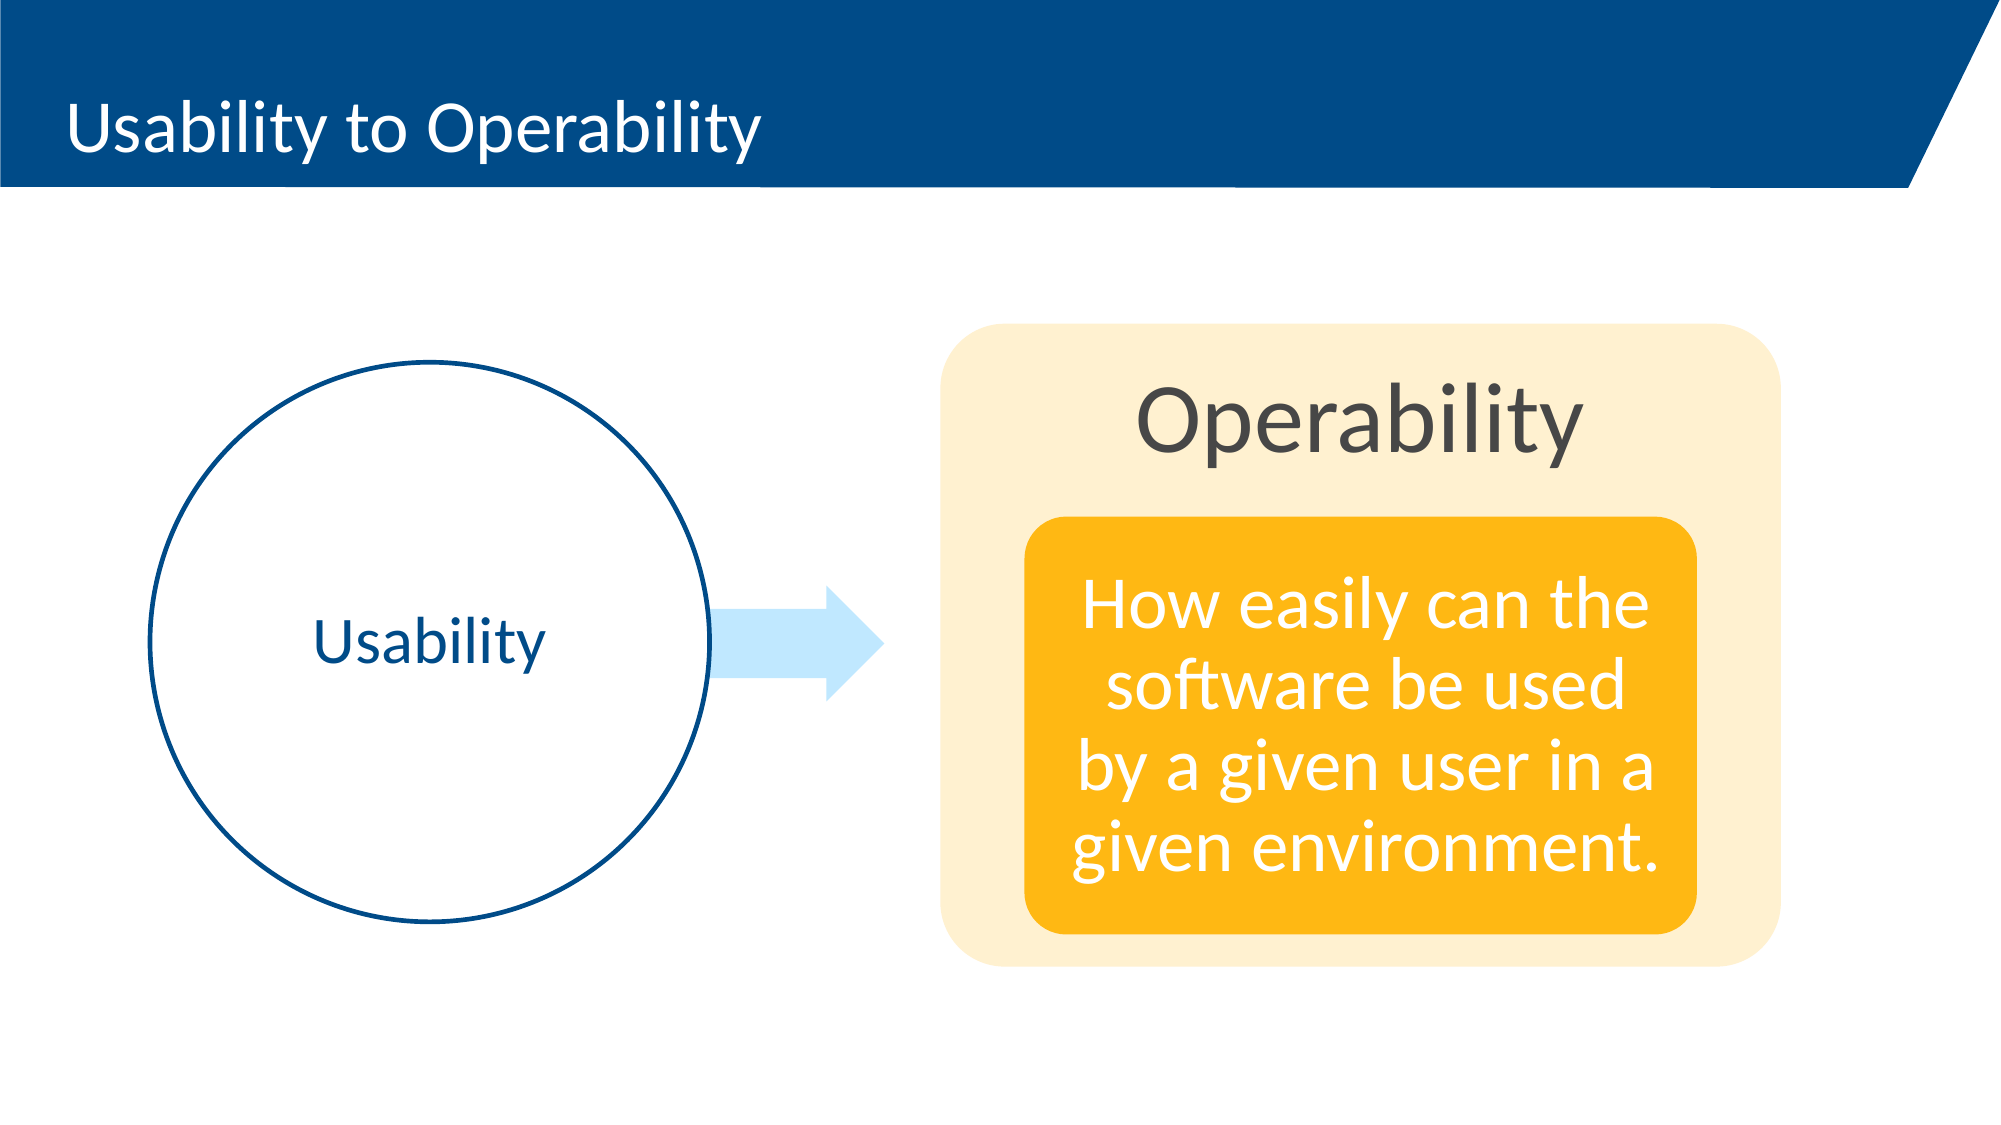

# Usability to Operability
Operability
How easily can the software be used by a given user in a given environment.

Usability